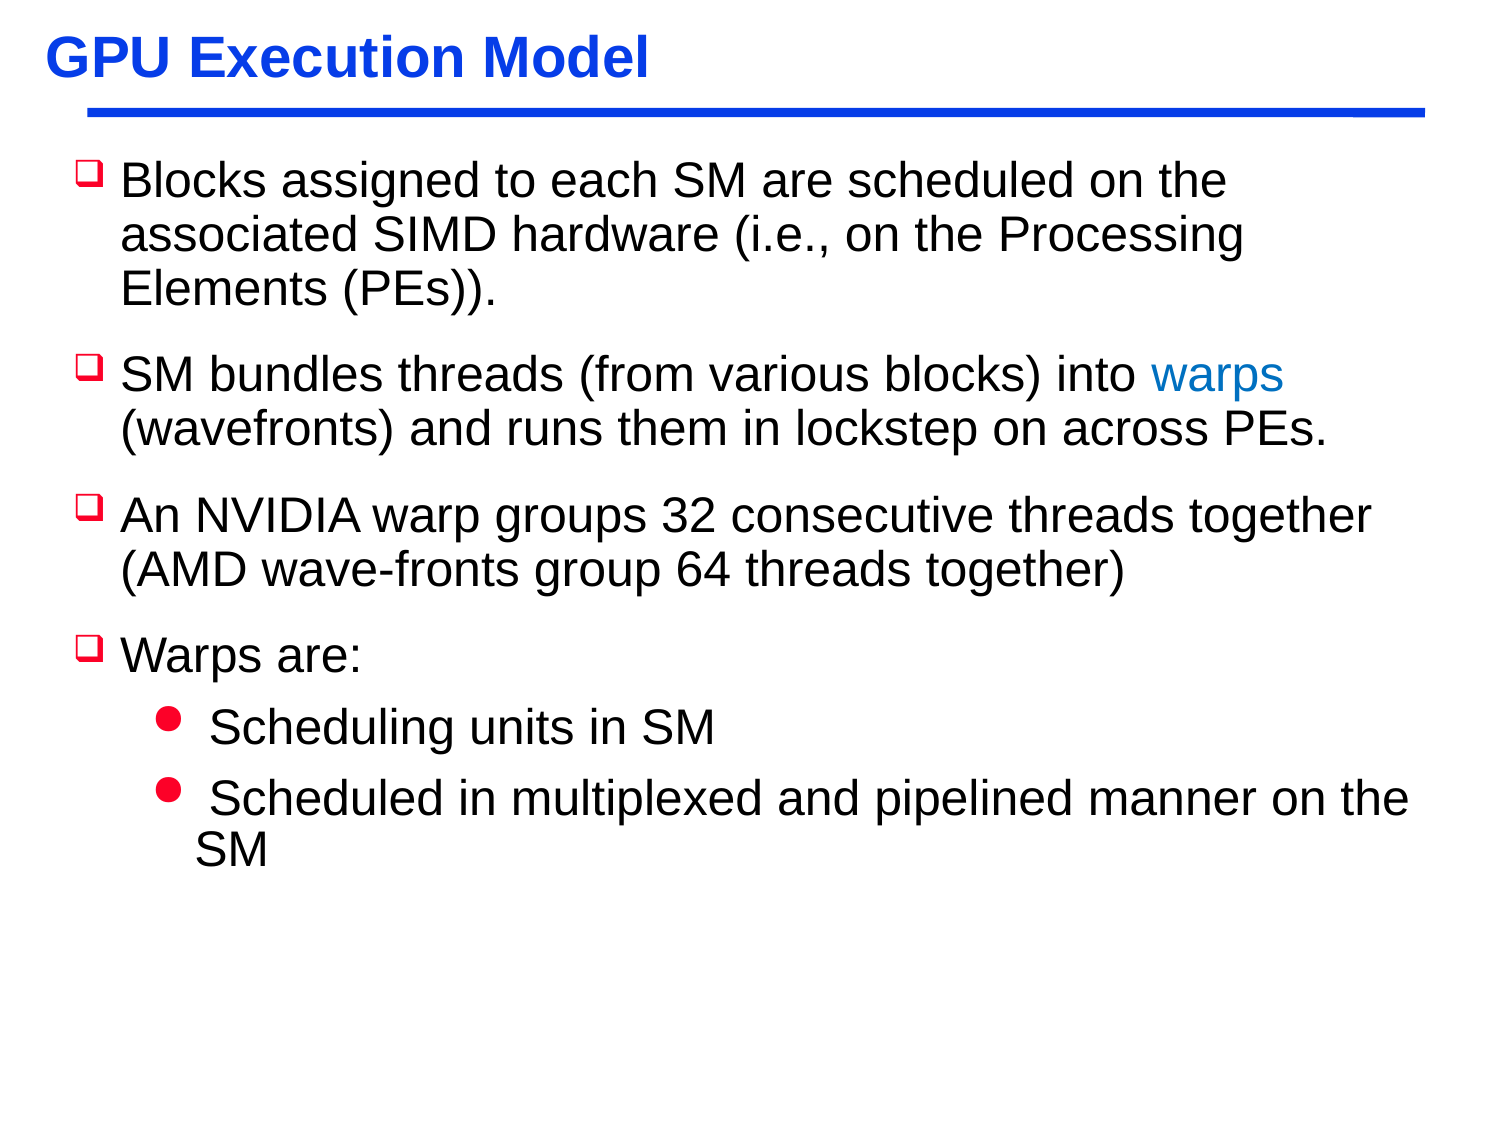

# GPU Execution Model
Blocks assigned to each SM are scheduled on the associated SIMD hardware (i.e., on the Processing Elements (PEs)).
SM bundles threads (from various blocks) into warps (wavefronts) and runs them in lockstep on across PEs.
An NVIDIA warp groups 32 consecutive threads together (AMD wave-fronts group 64 threads together)
Warps are:
 Scheduling units in SM
 Scheduled in multiplexed and pipelined manner on the SM